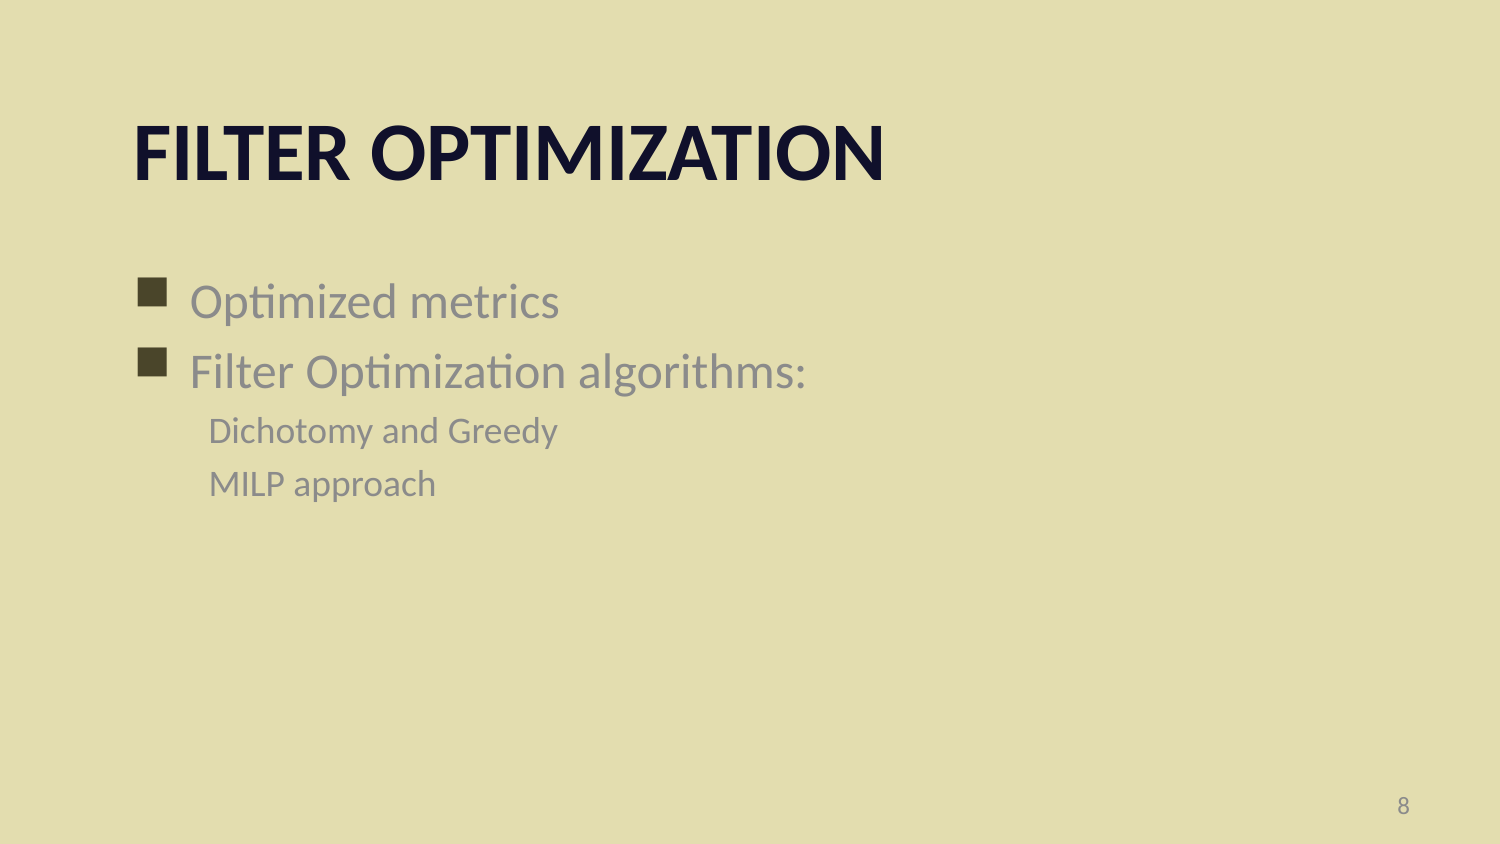

# Filter Optimization
Optimized metrics
Filter Optimization algorithms:
Dichotomy and Greedy
MILP approach
8